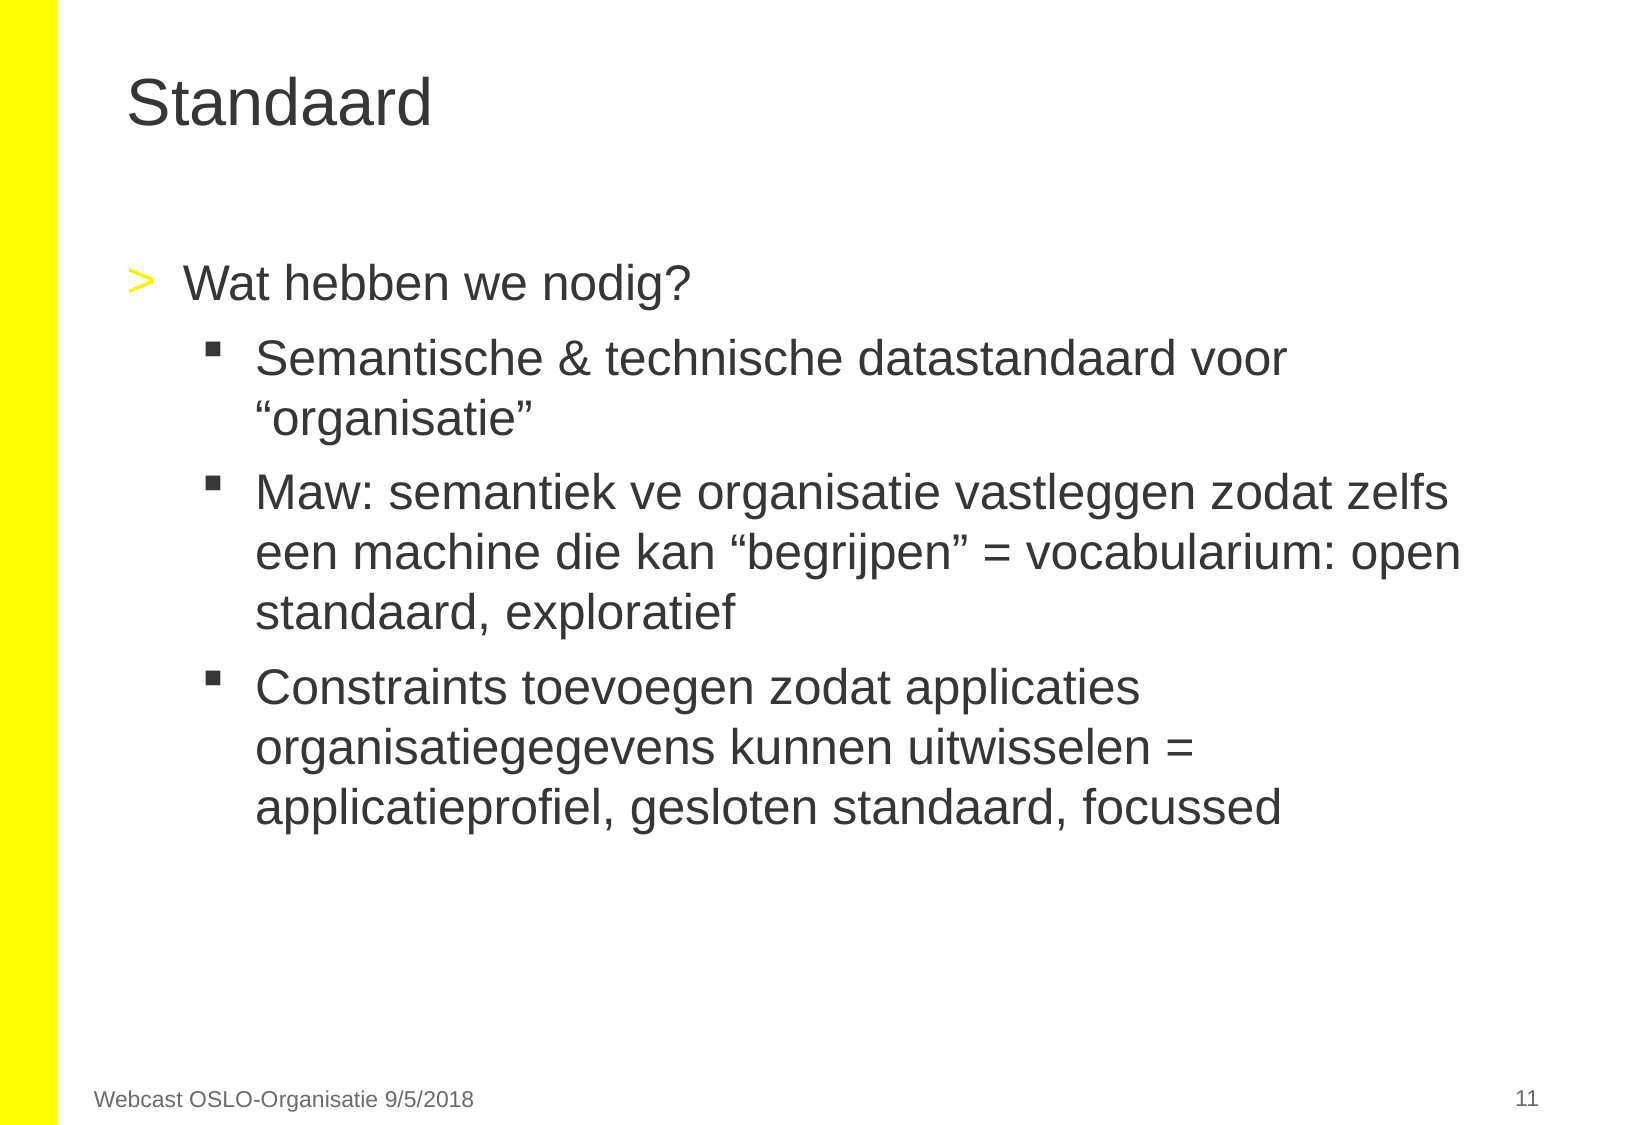

# Standaard
Wat hebben we nodig?
Semantische & technische datastandaard voor “organisatie”
Maw: semantiek ve organisatie vastleggen zodat zelfs een machine die kan “begrijpen” = vocabularium: open standaard, exploratief
Constraints toevoegen zodat applicaties organisatiegegevens kunnen uitwisselen = applicatieprofiel, gesloten standaard, focussed
11
Webcast OSLO-Organisatie 9/5/2018